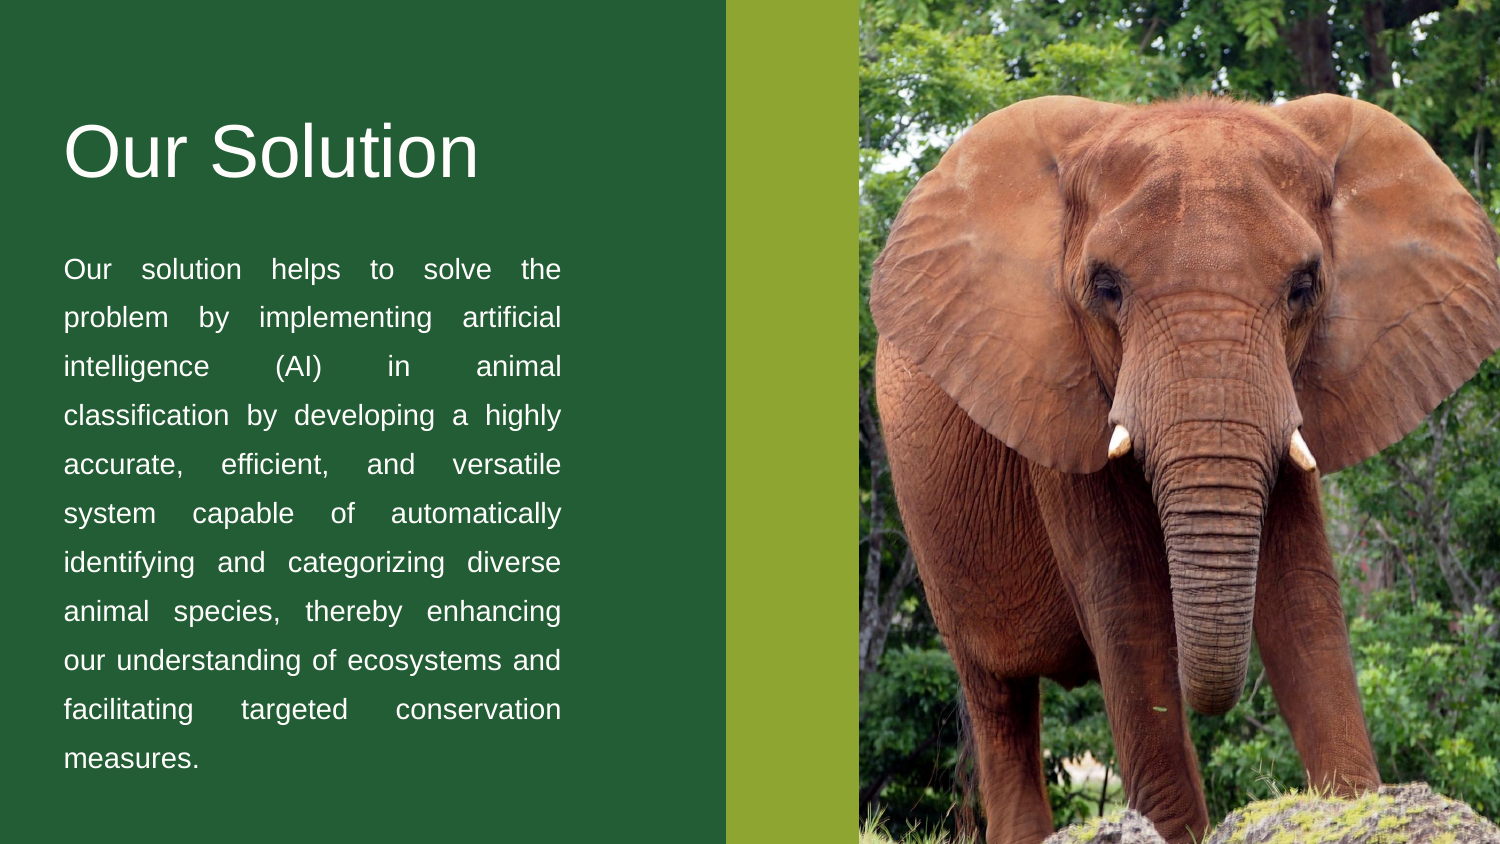

Our Solution
Our solution helps to solve the problem by implementing artificial intelligence (AI) in animal classification by developing a highly accurate, efficient, and versatile system capable of automatically identifying and categorizing diverse animal species, thereby enhancing our understanding of ecosystems and facilitating targeted conservation measures.